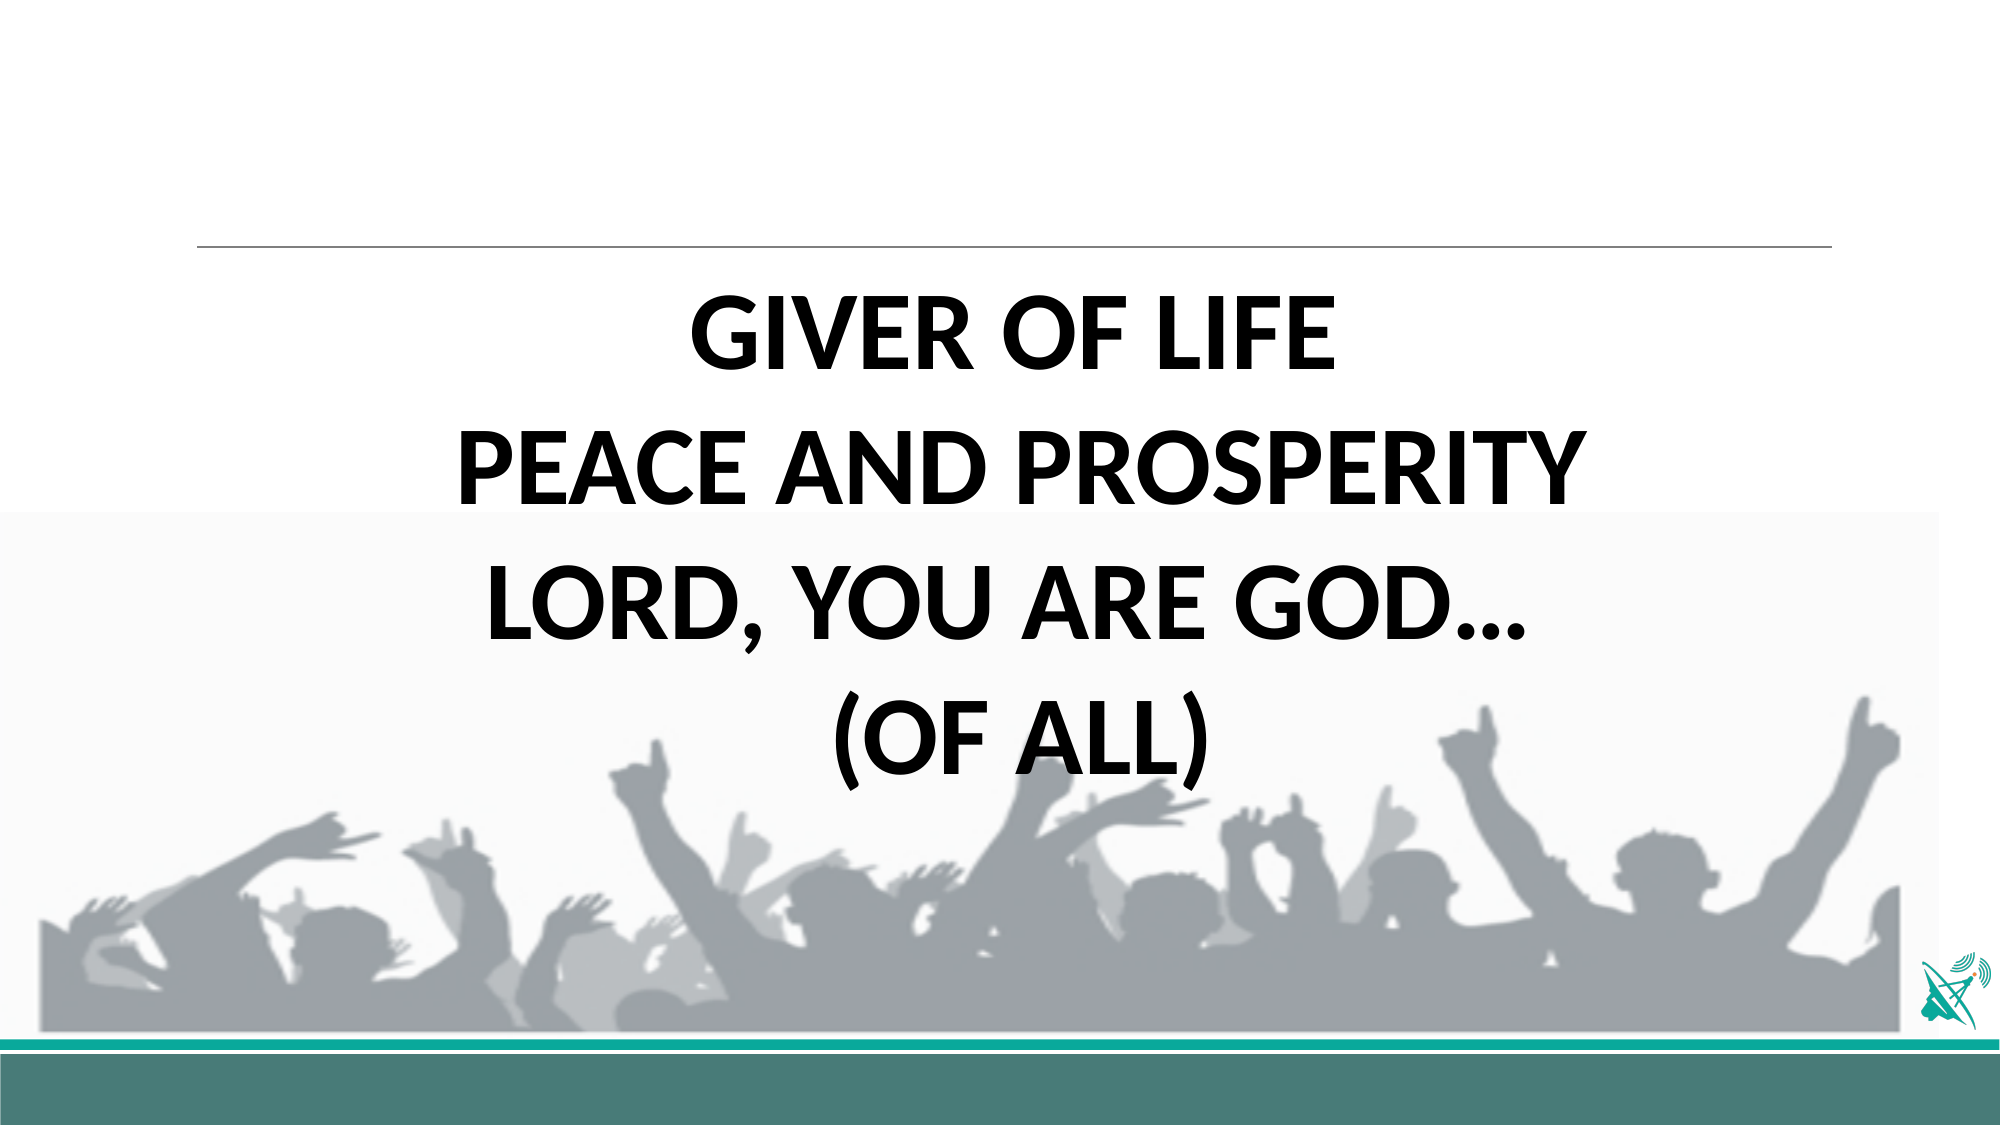

GIVER OF LIFE
PEACE AND PROSPERITY
LORD, YOU ARE GOD…
(OF ALL)